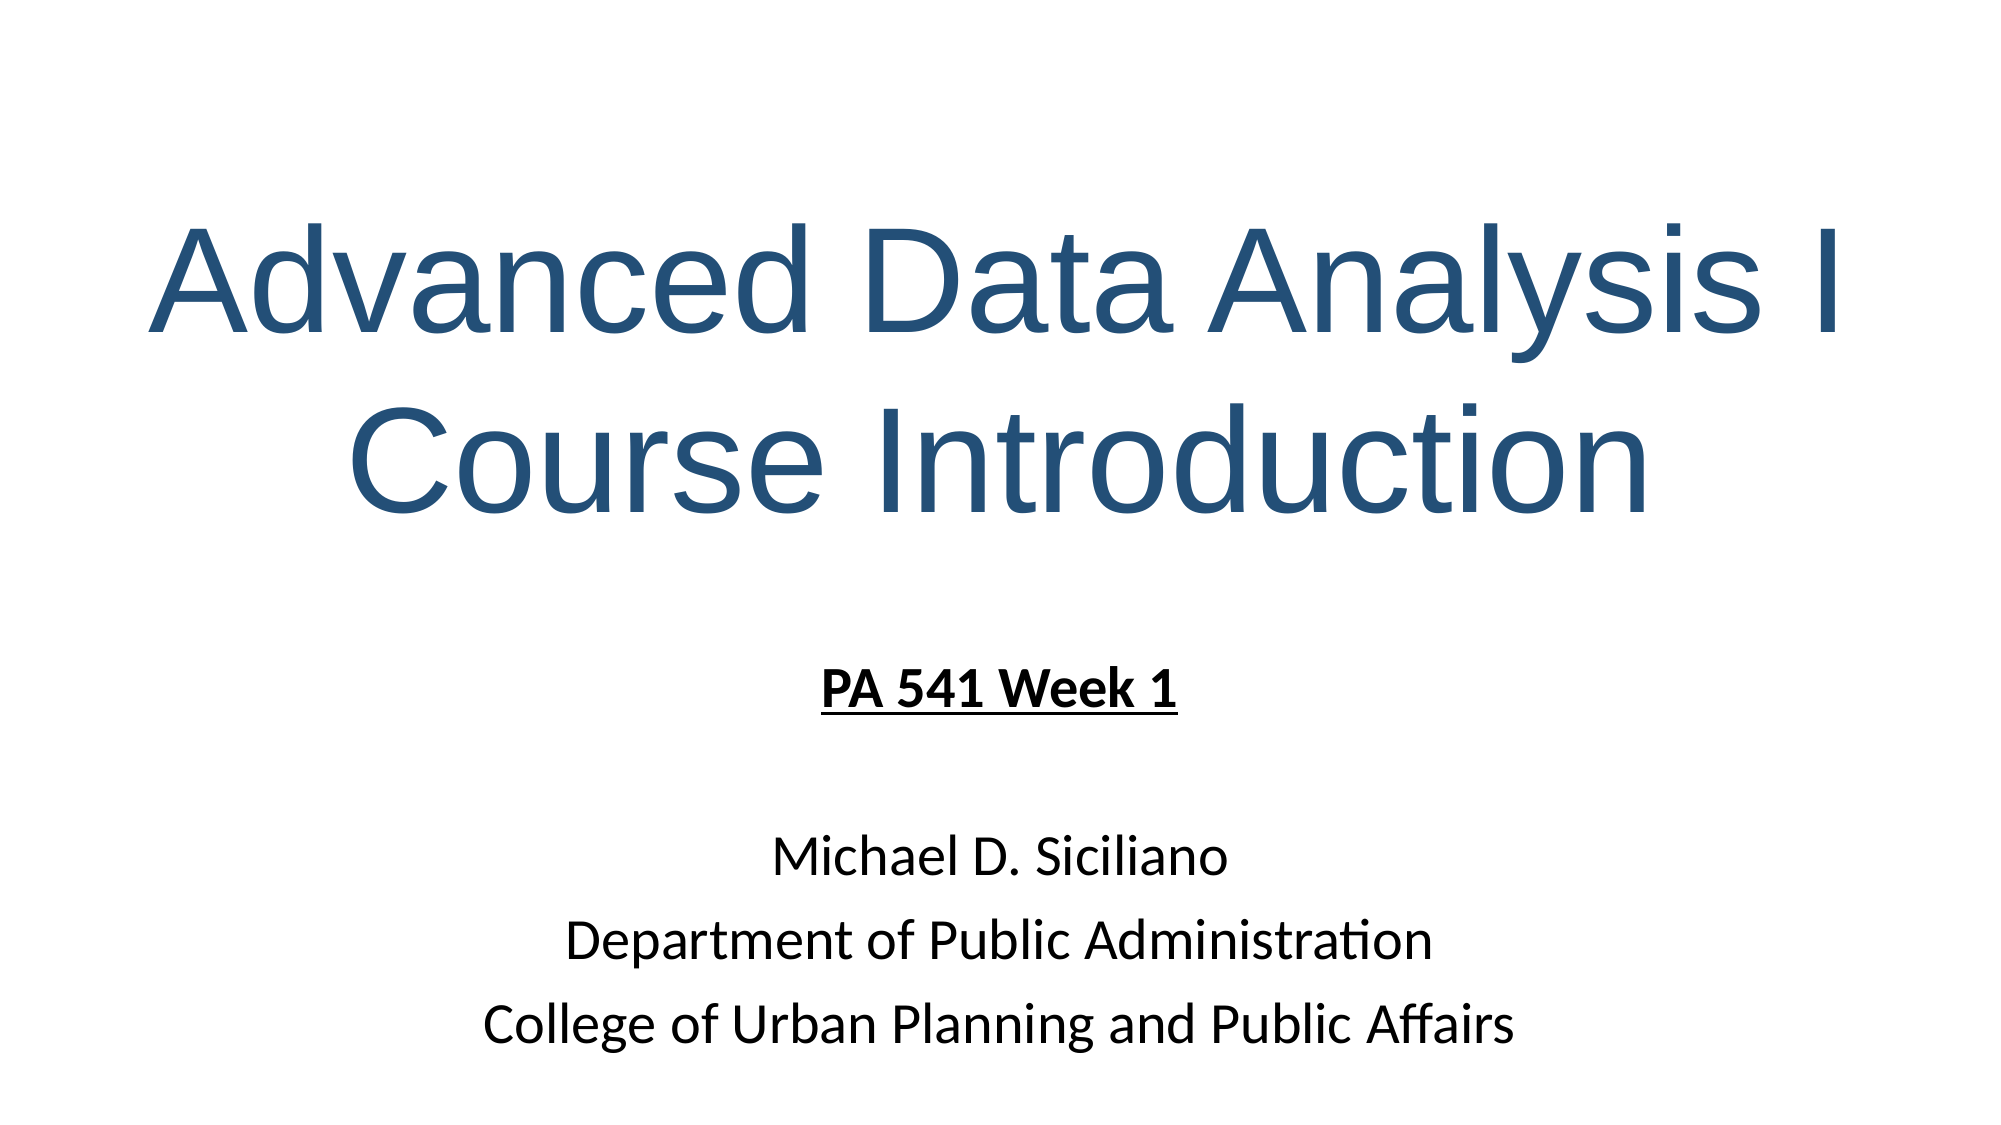

Advanced Data Analysis I Course Introduction
PA 541 Week 1

Michael D. Siciliano
Department of Public Administration
College of Urban Planning and Public Affairs